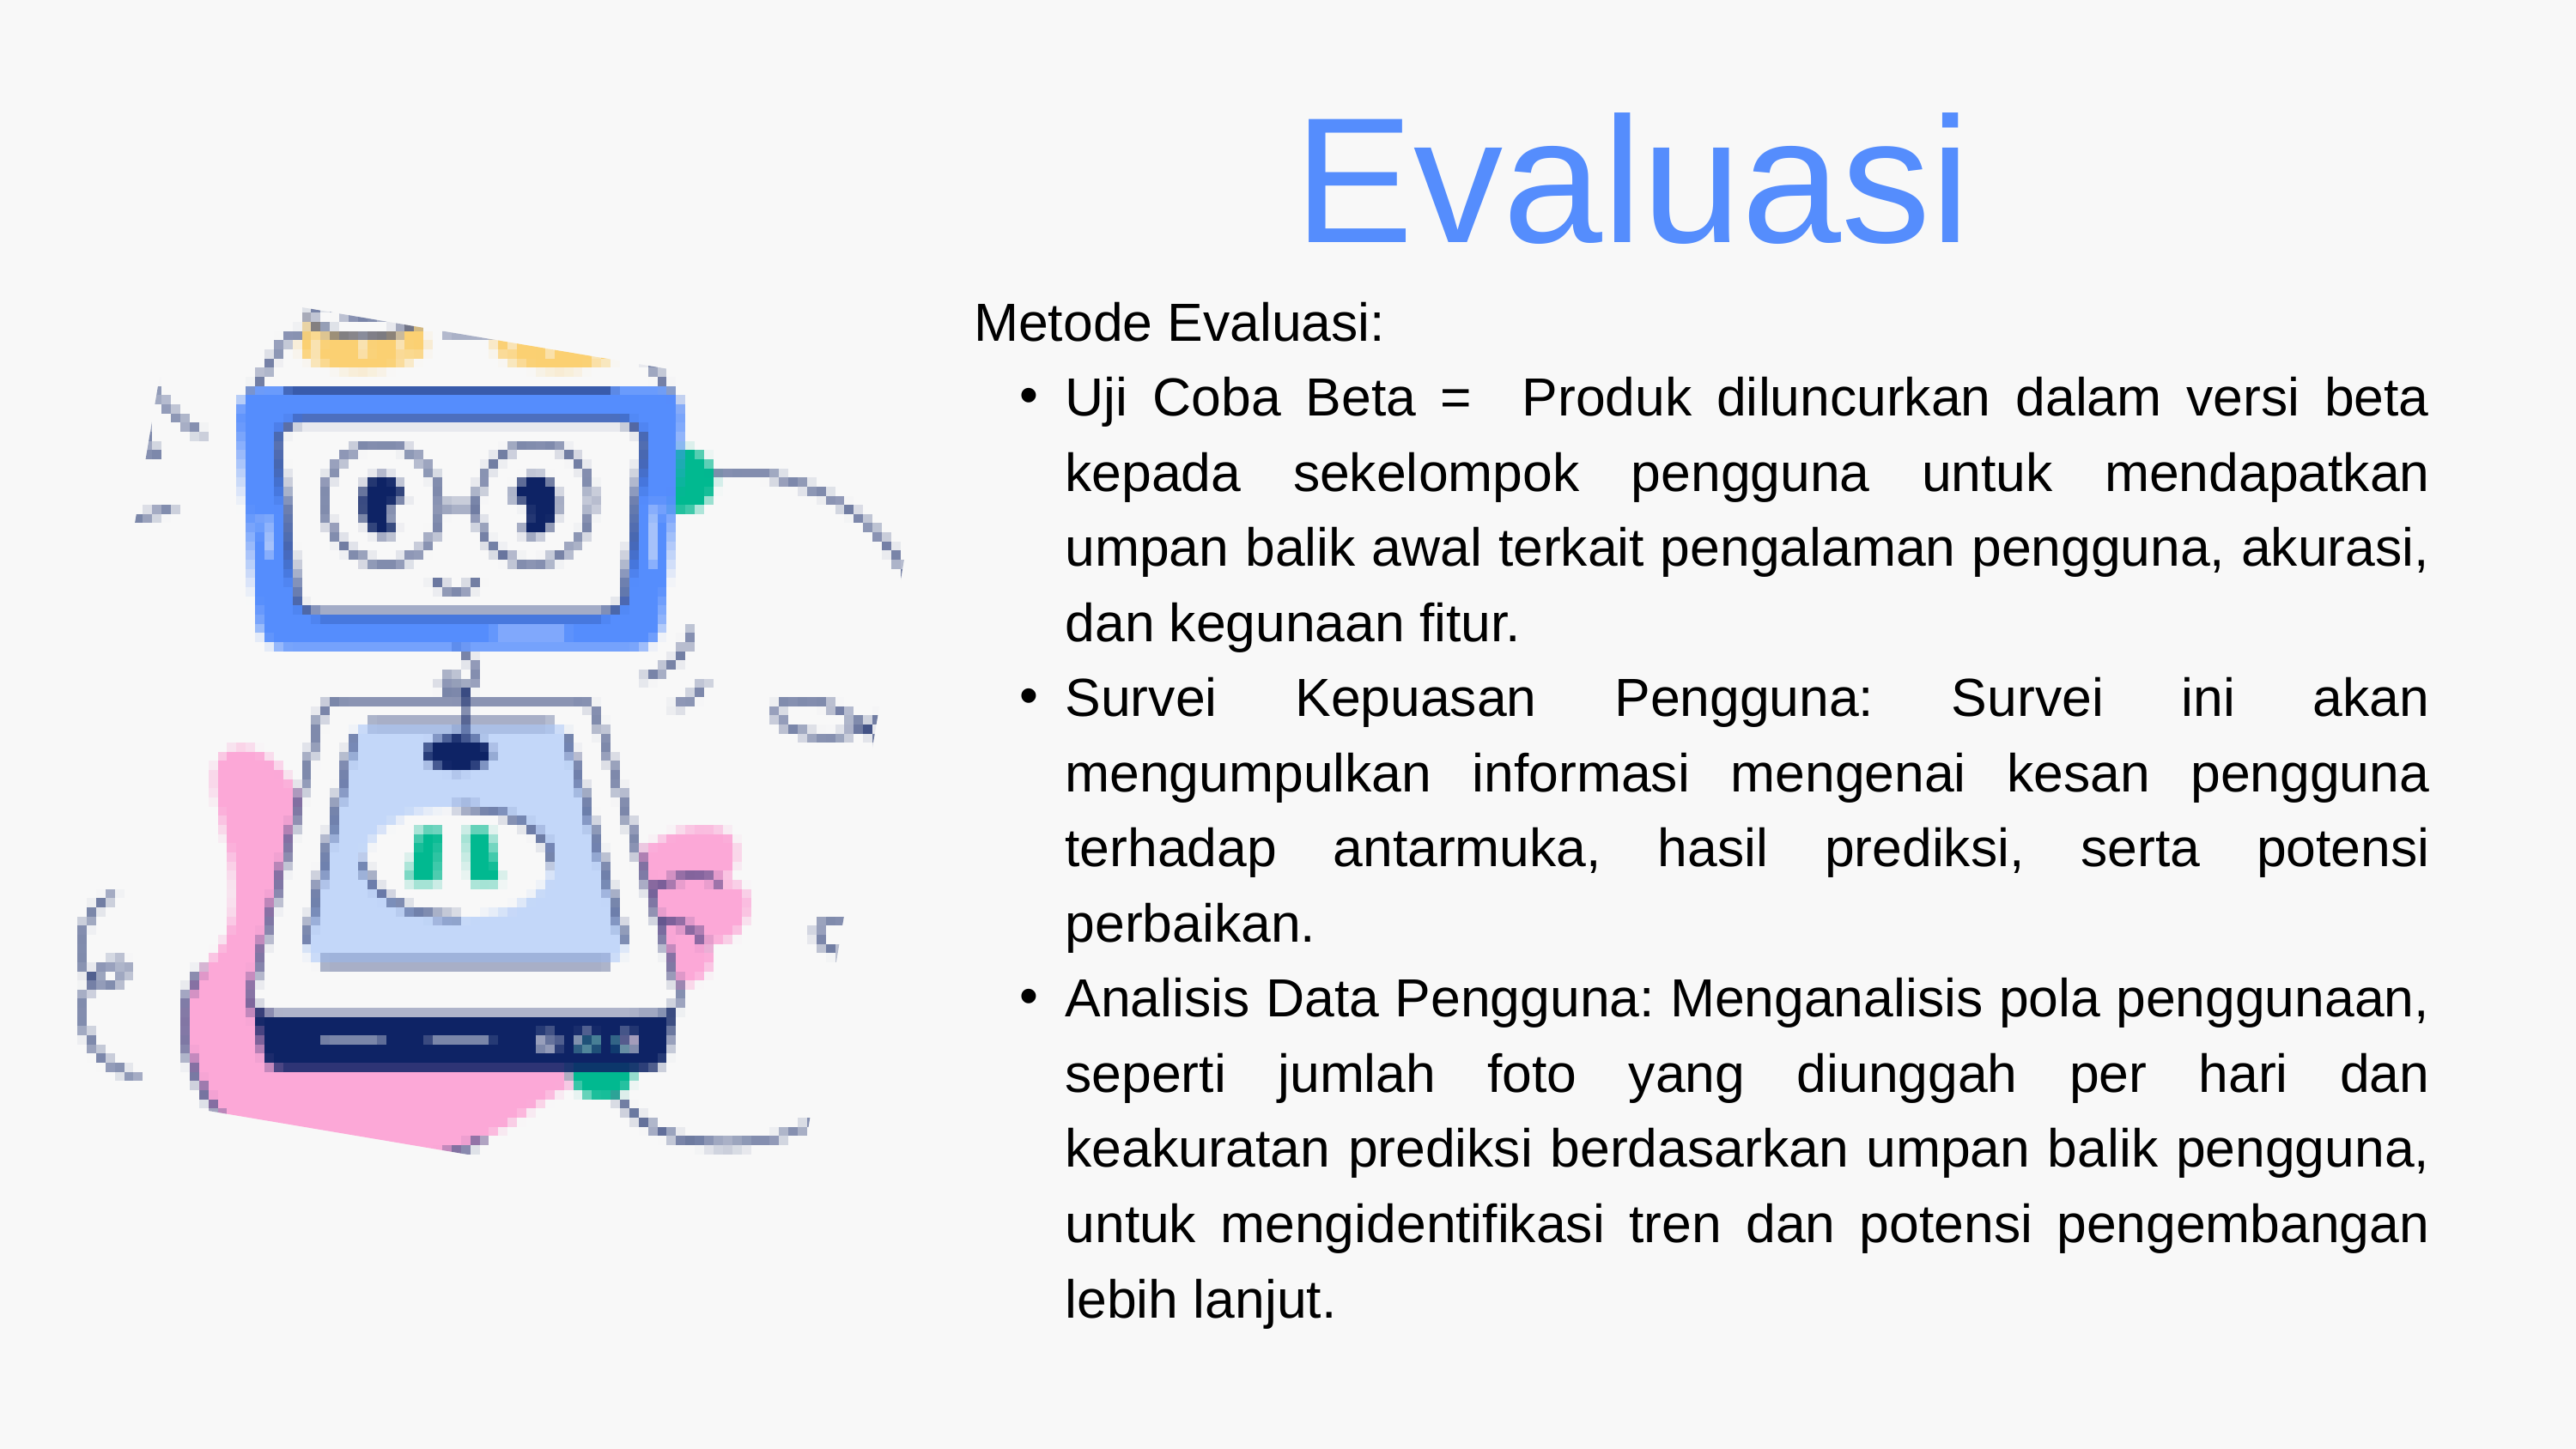

Evaluasi

Metode Evaluasi:
Uji Coba Beta =  Produk diluncurkan dalam versi beta kepada sekelompok pengguna untuk mendapatkan umpan balik awal terkait pengalaman pengguna, akurasi, dan kegunaan fitur.
Survei Kepuasan Pengguna: Survei ini akan mengumpulkan informasi mengenai kesan pengguna terhadap antarmuka, hasil prediksi, serta potensi perbaikan.
Analisis Data Pengguna: Menganalisis pola penggunaan, seperti jumlah foto yang diunggah per hari dan keakuratan prediksi berdasarkan umpan balik pengguna, untuk mengidentifikasi tren dan potensi pengembangan lebih lanjut.